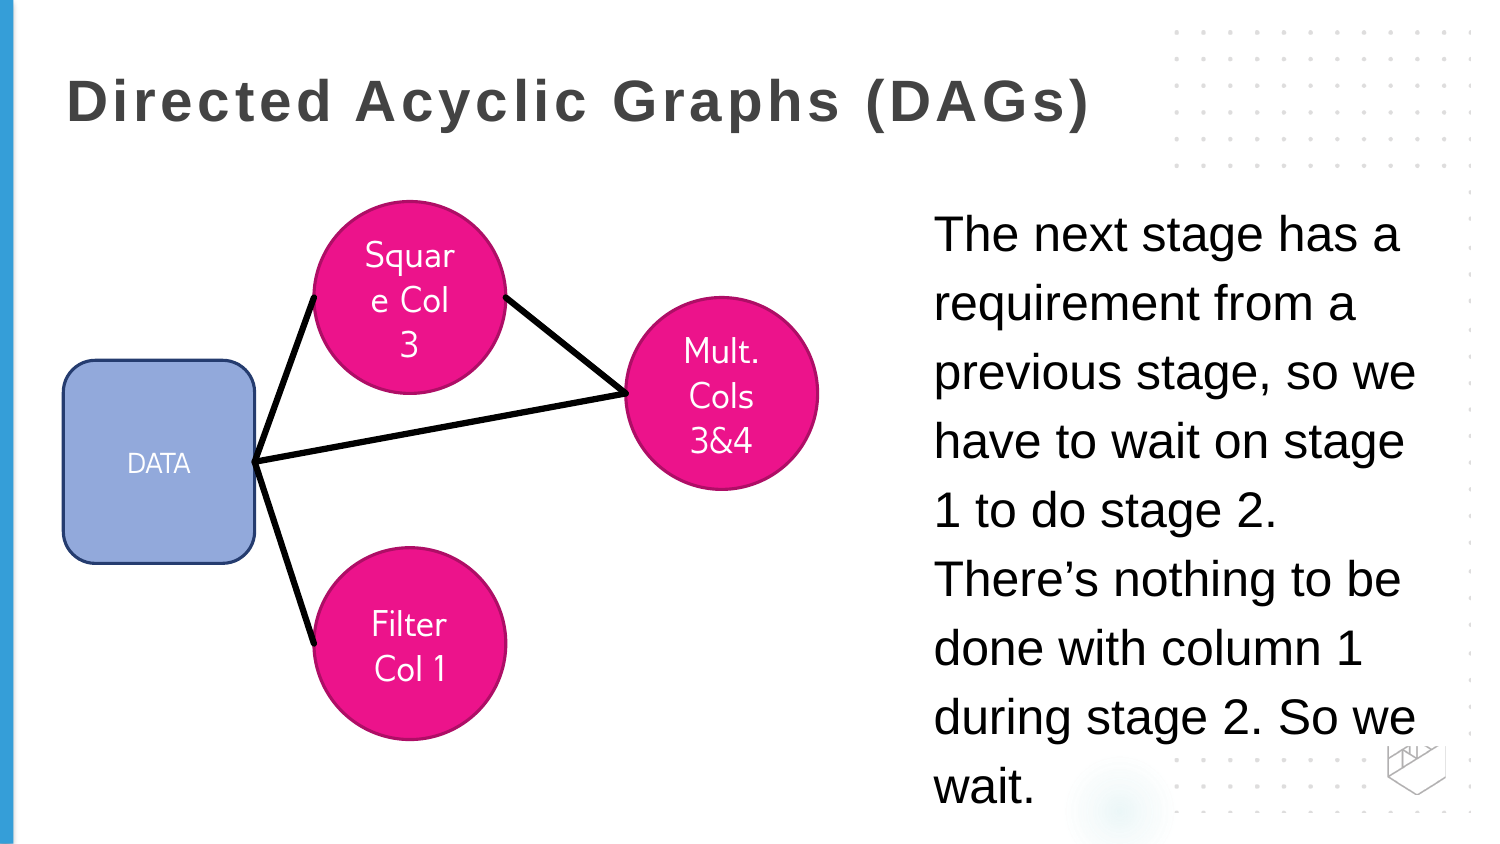

Directed Acyclic Graphs (DAGs)
The next stage has a requirement from a previous stage, so we have to wait on stage 1 to do stage 2. There’s nothing to be done with column 1 during stage 2. So we wait.
Square Col 3
Mult. Cols 3&4
DATA
Filter Col 1